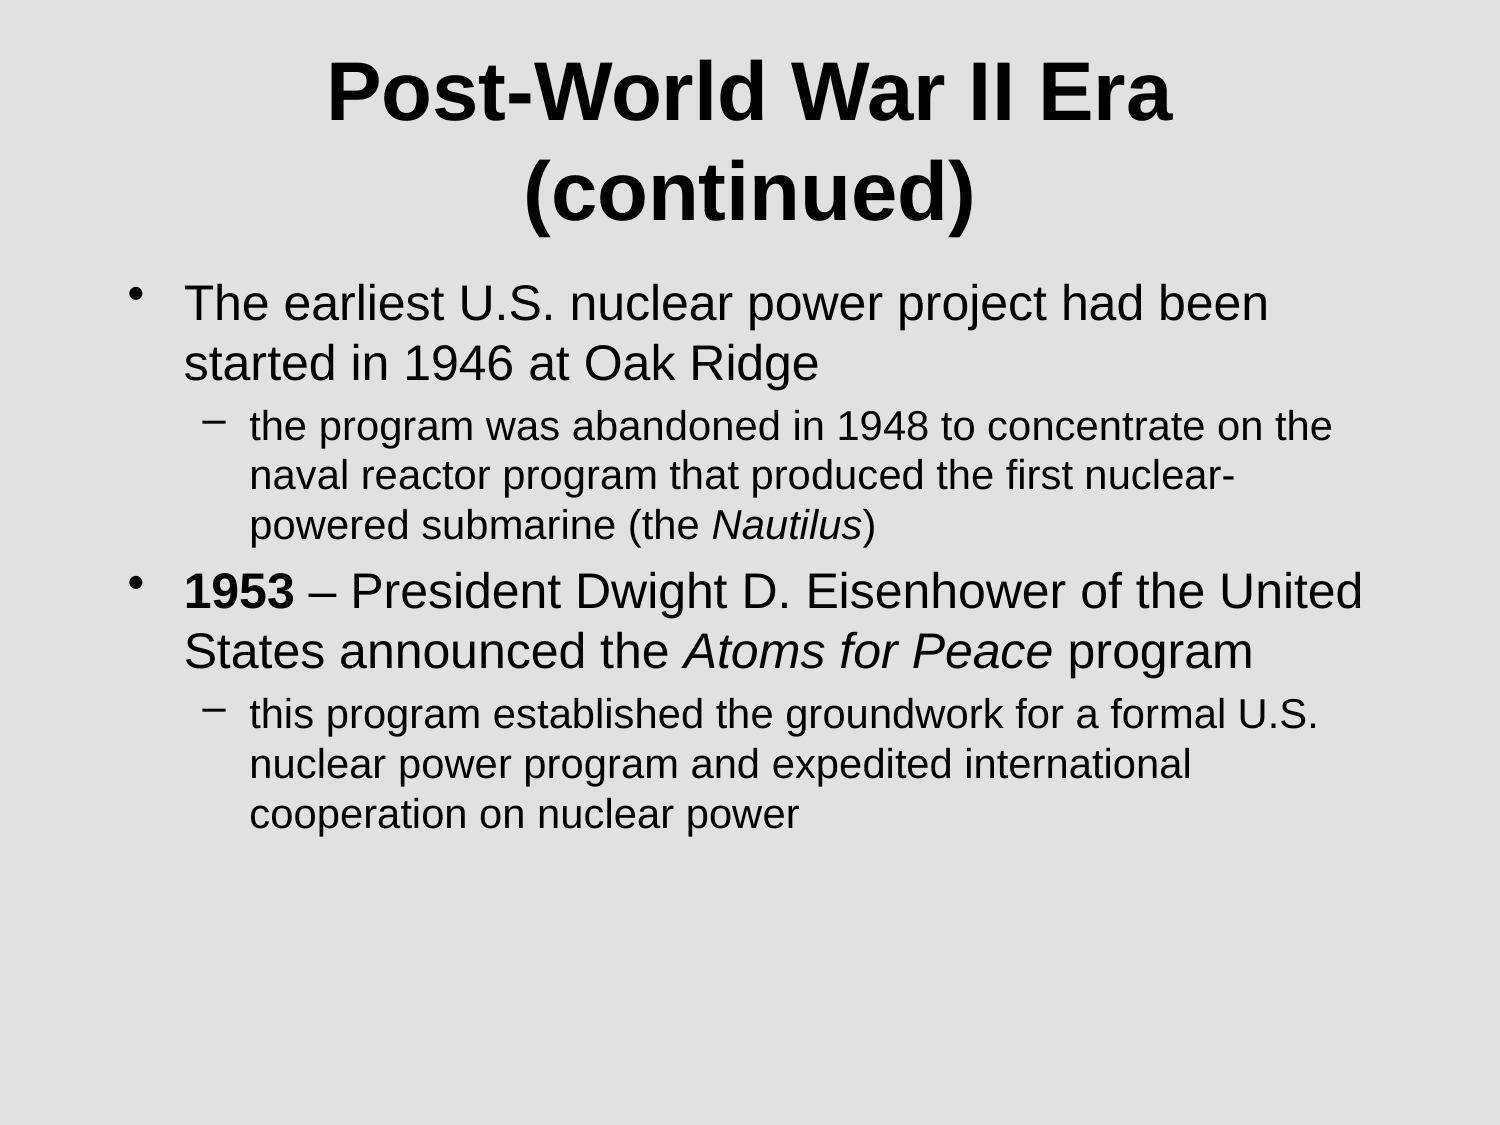

# Post-World War II Era (continued)
The earliest U.S. nuclear power project had been started in 1946 at Oak Ridge
the program was abandoned in 1948 to concentrate on the naval reactor program that produced the first nuclear-powered submarine (the Nautilus)
1953 – President Dwight D. Eisenhower of the United States announced the Atoms for Peace program
this program established the groundwork for a formal U.S. nuclear power program and expedited international cooperation on nuclear power